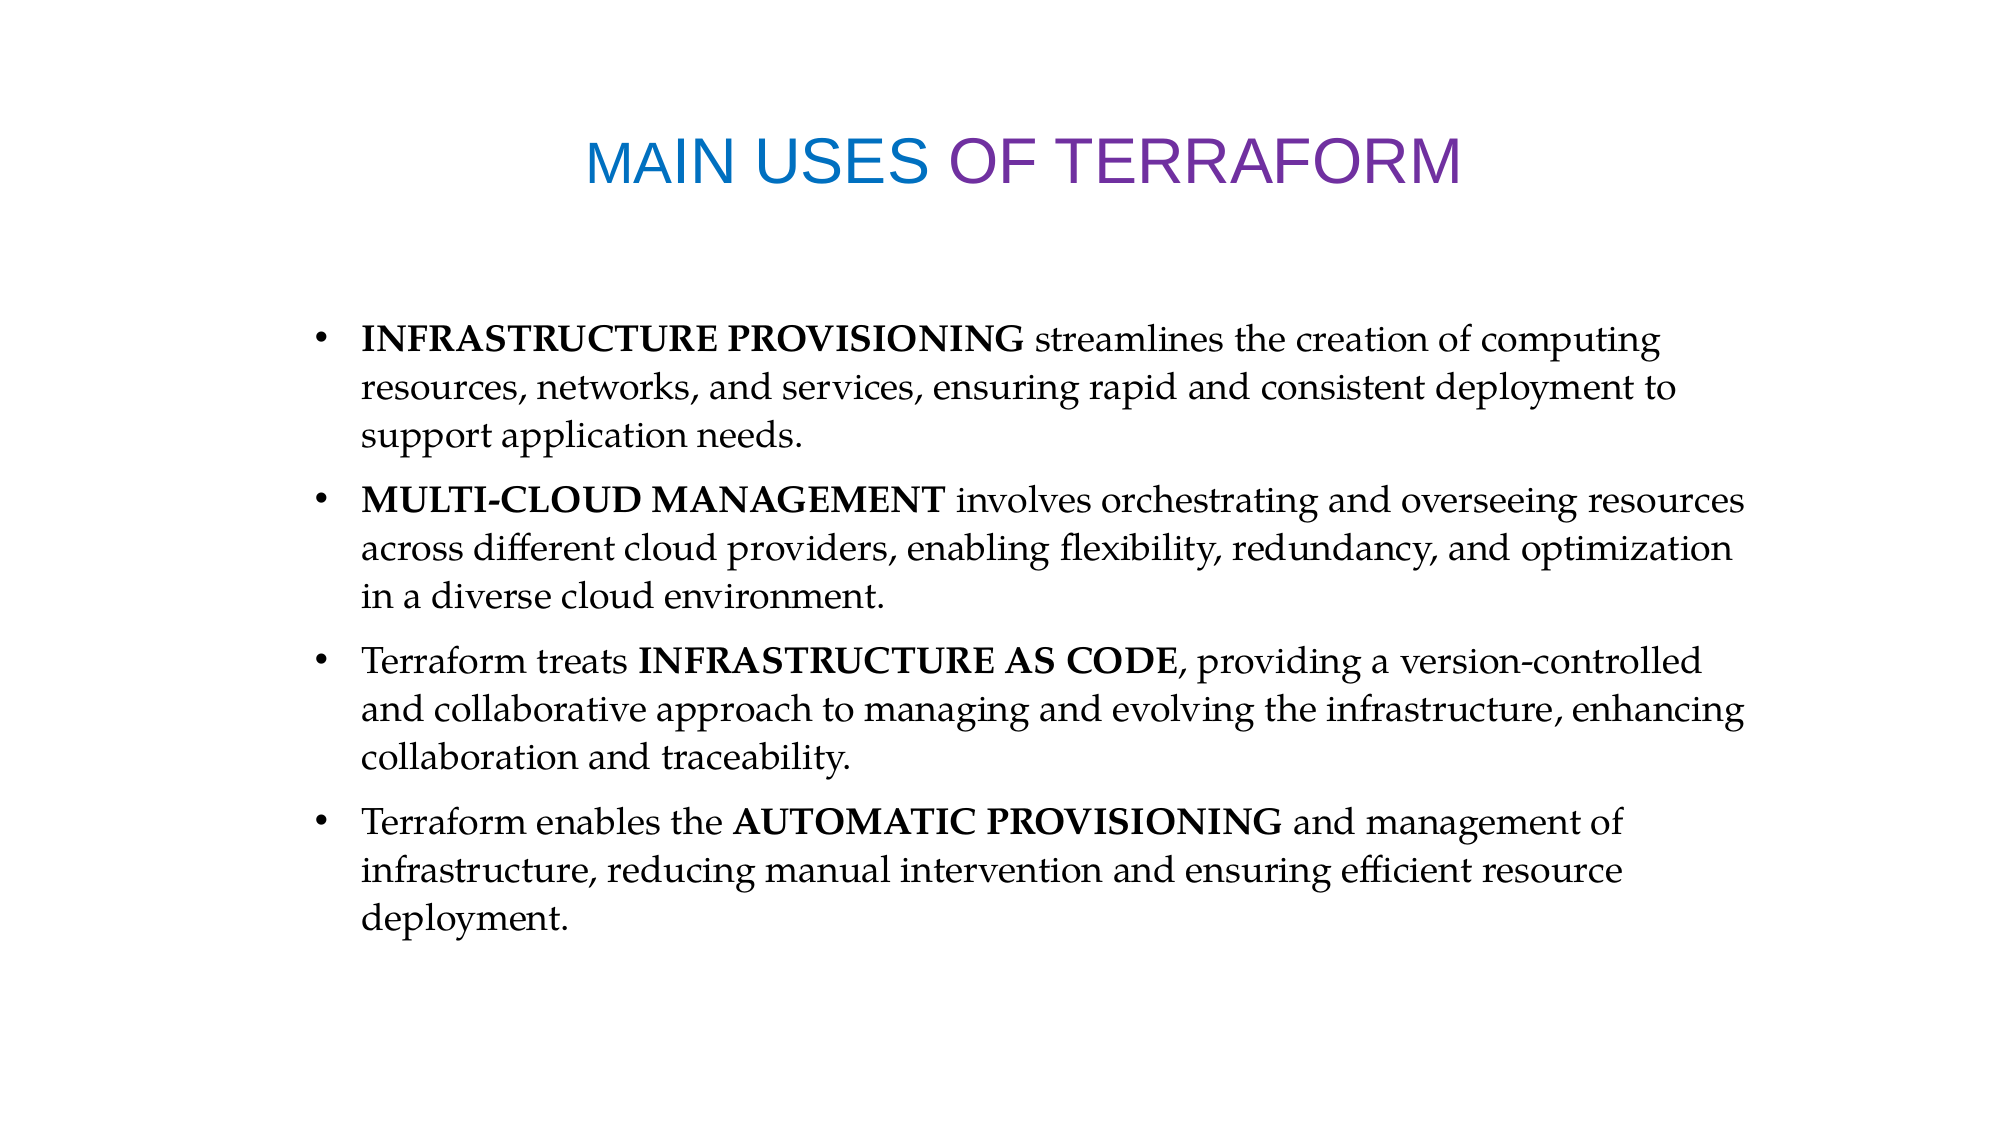

# MAIN USES OF TERRAFORM
INFRASTRUCTURE PROVISIONING streamlines the creation of computing resources, networks, and services, ensuring rapid and consistent deployment to support application needs.
MULTI-CLOUD MANAGEMENT involves orchestrating and overseeing resources across different cloud providers, enabling flexibility, redundancy, and optimization in a diverse cloud environment.
Terraform treats INFRASTRUCTURE AS CODE, providing a version-controlled and collaborative approach to managing and evolving the infrastructure, enhancing collaboration and traceability.
Terraform enables the AUTOMATIC PROVISIONING and management of infrastructure, reducing manual intervention and ensuring efficient resource deployment.